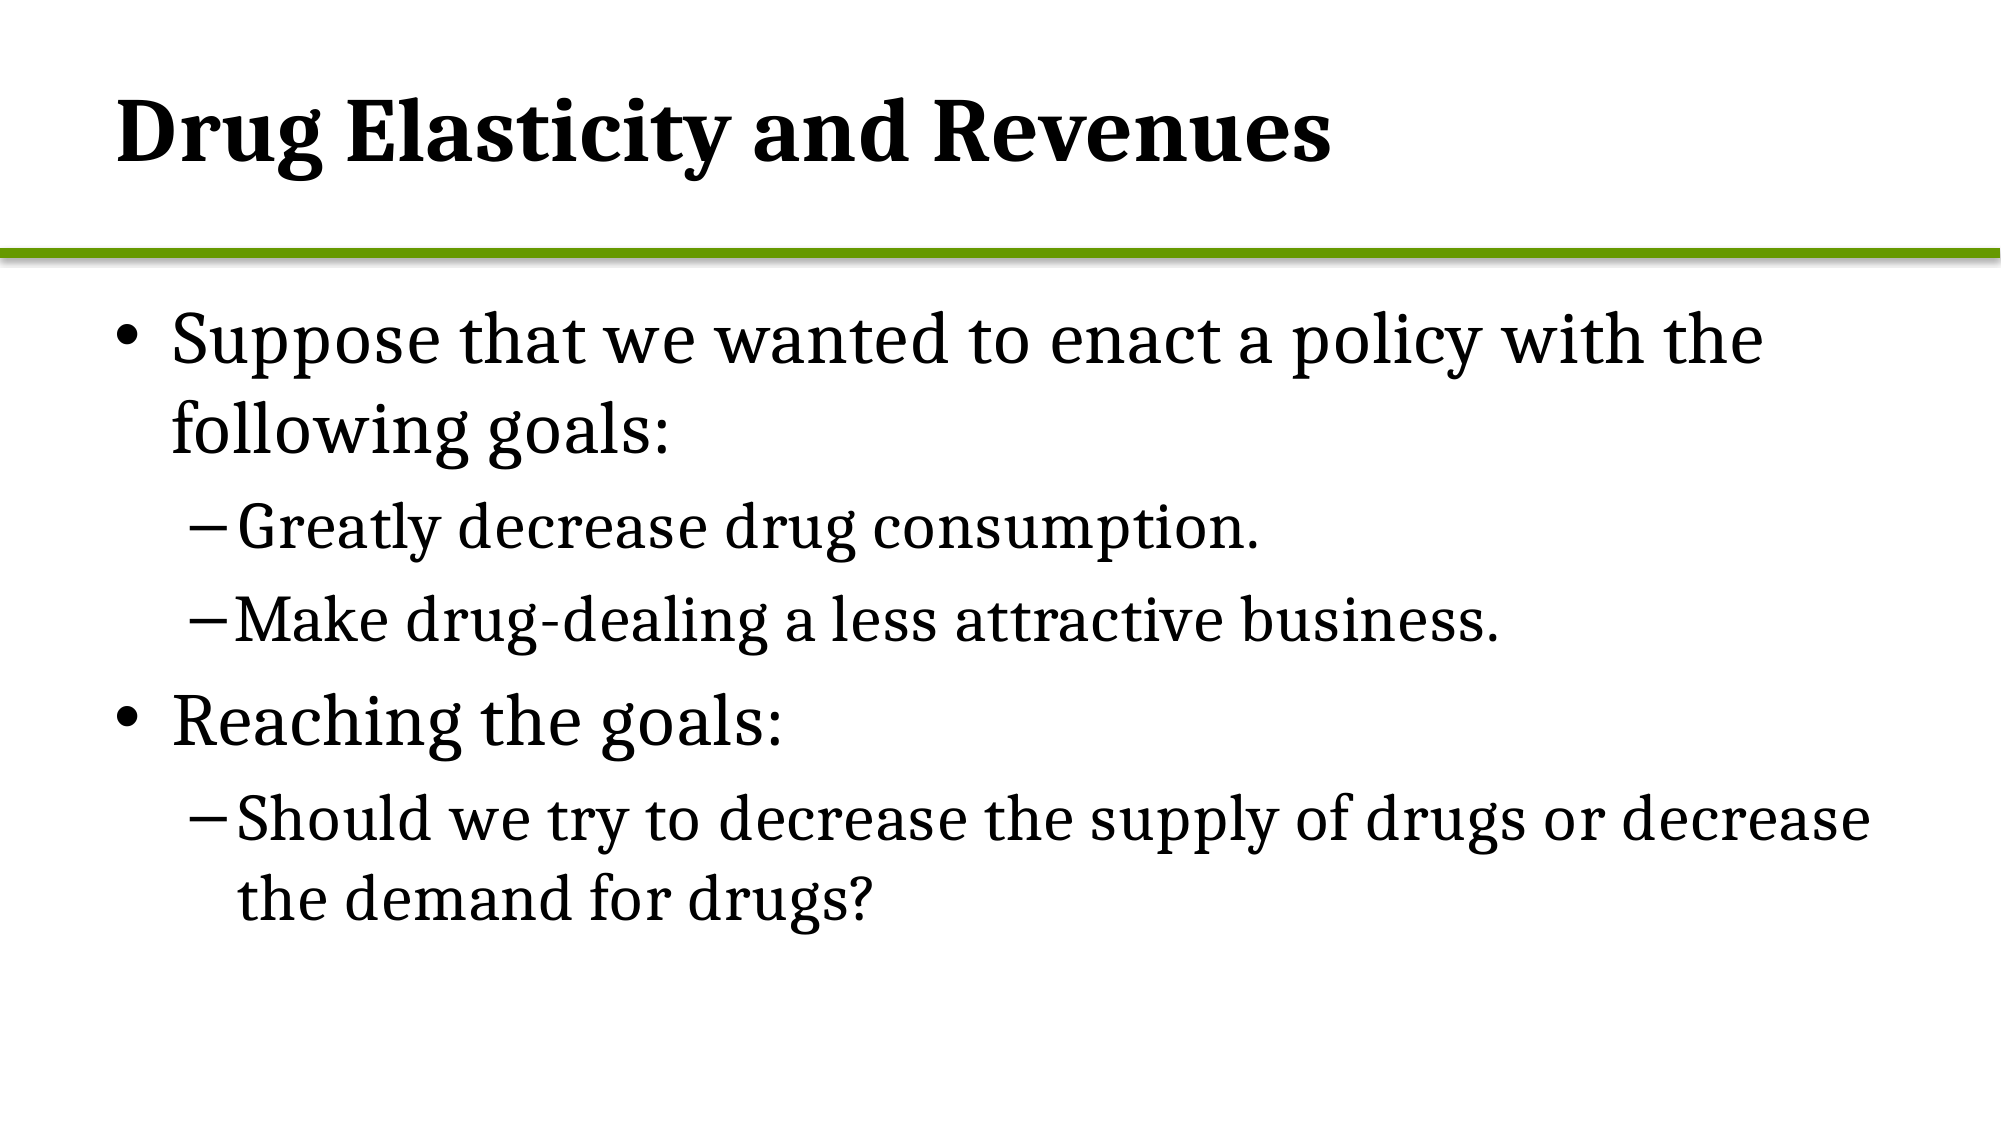

# Drug Elasticity and Revenues
Suppose that we wanted to enact a policy with the following goals:
Greatly decrease drug consumption.
Make drug-dealing a less attractive business.
Reaching the goals:
Should we try to decrease the supply of drugs or decrease the demand for drugs?